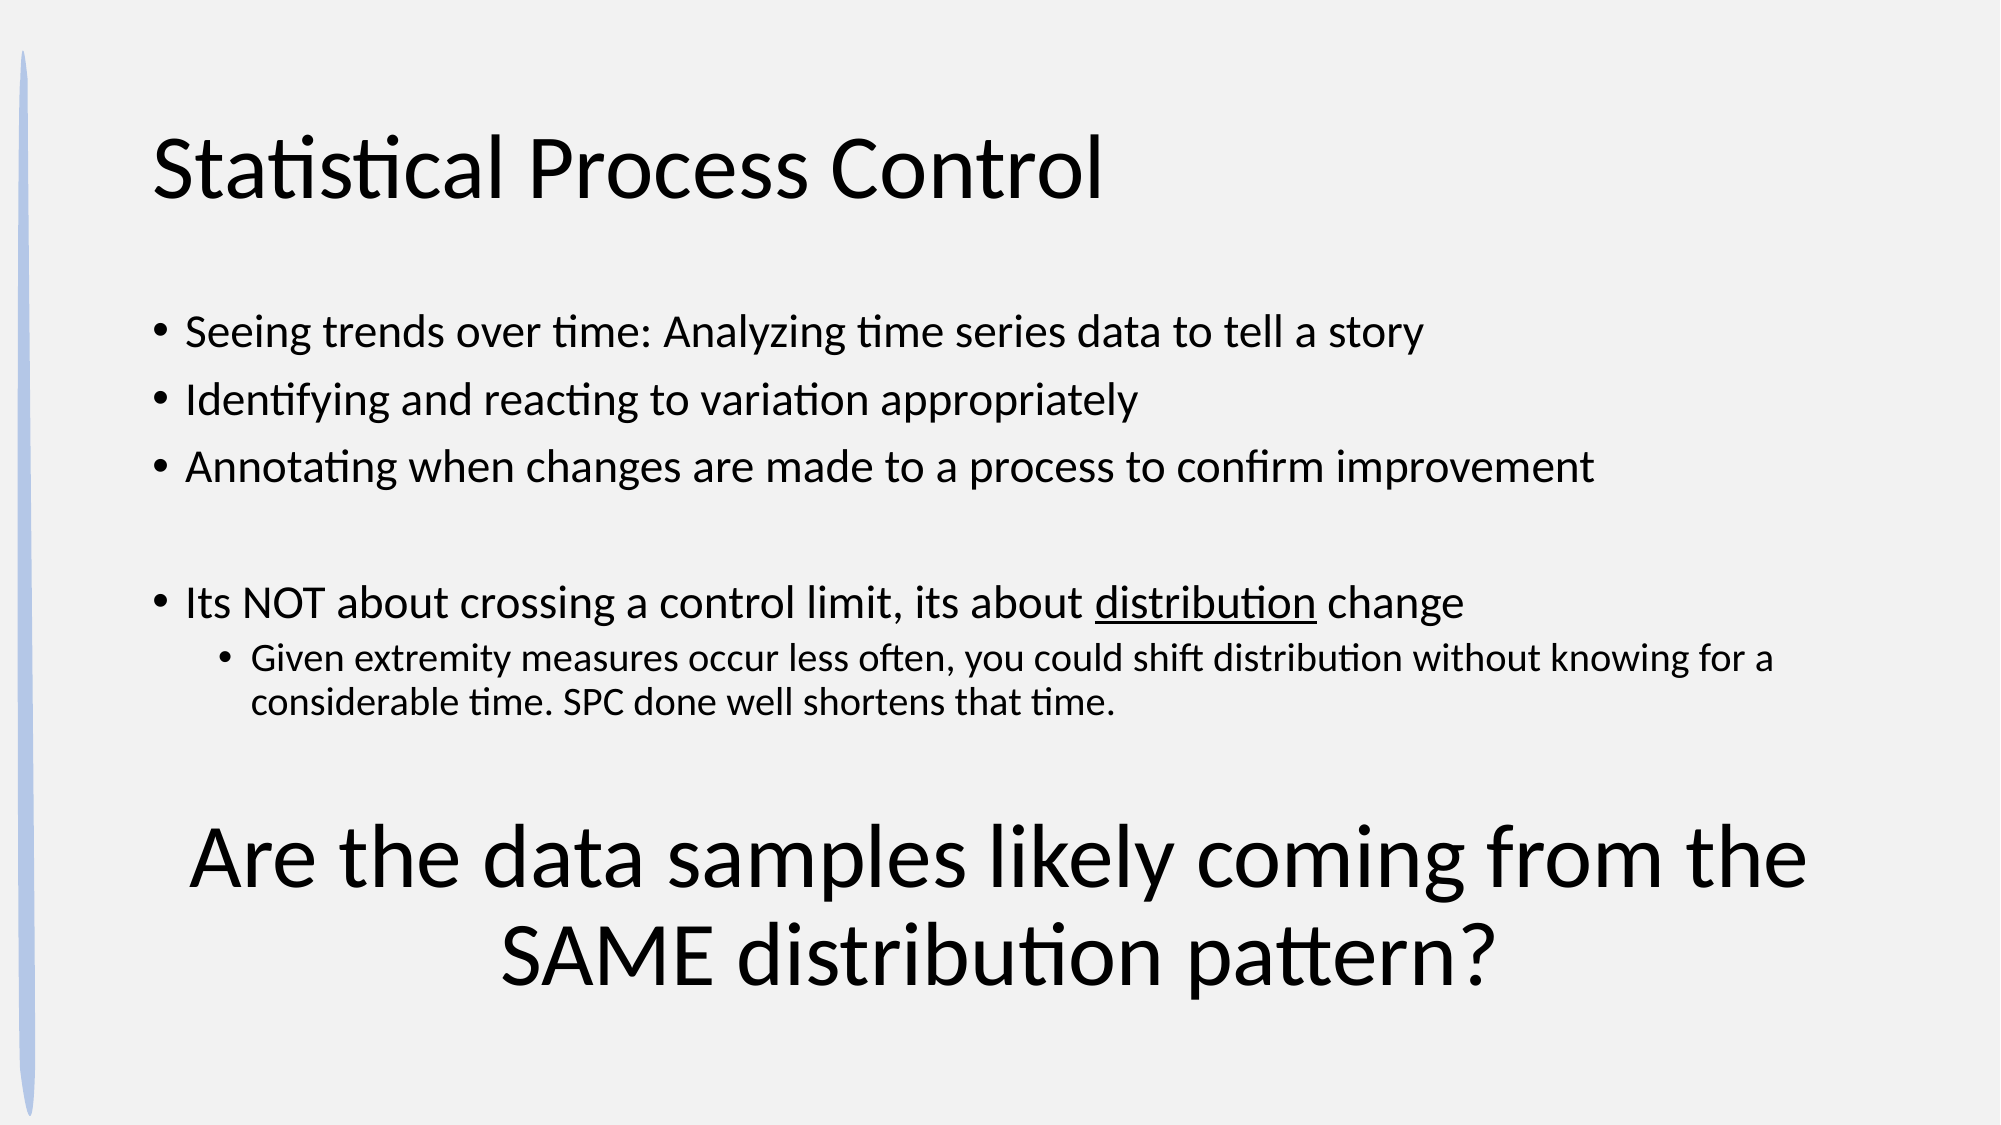

# Statistical Process Control
Seeing trends over time: Analyzing time series data to tell a story
Identifying and reacting to variation appropriately
Annotating when changes are made to a process to confirm improvement

Its NOT about crossing a control limit, its about distribution change
Given extremity measures occur less often, you could shift distribution without knowing for a considerable time. SPC done well shortens that time.

Are the data samples likely coming from the SAME distribution pattern?